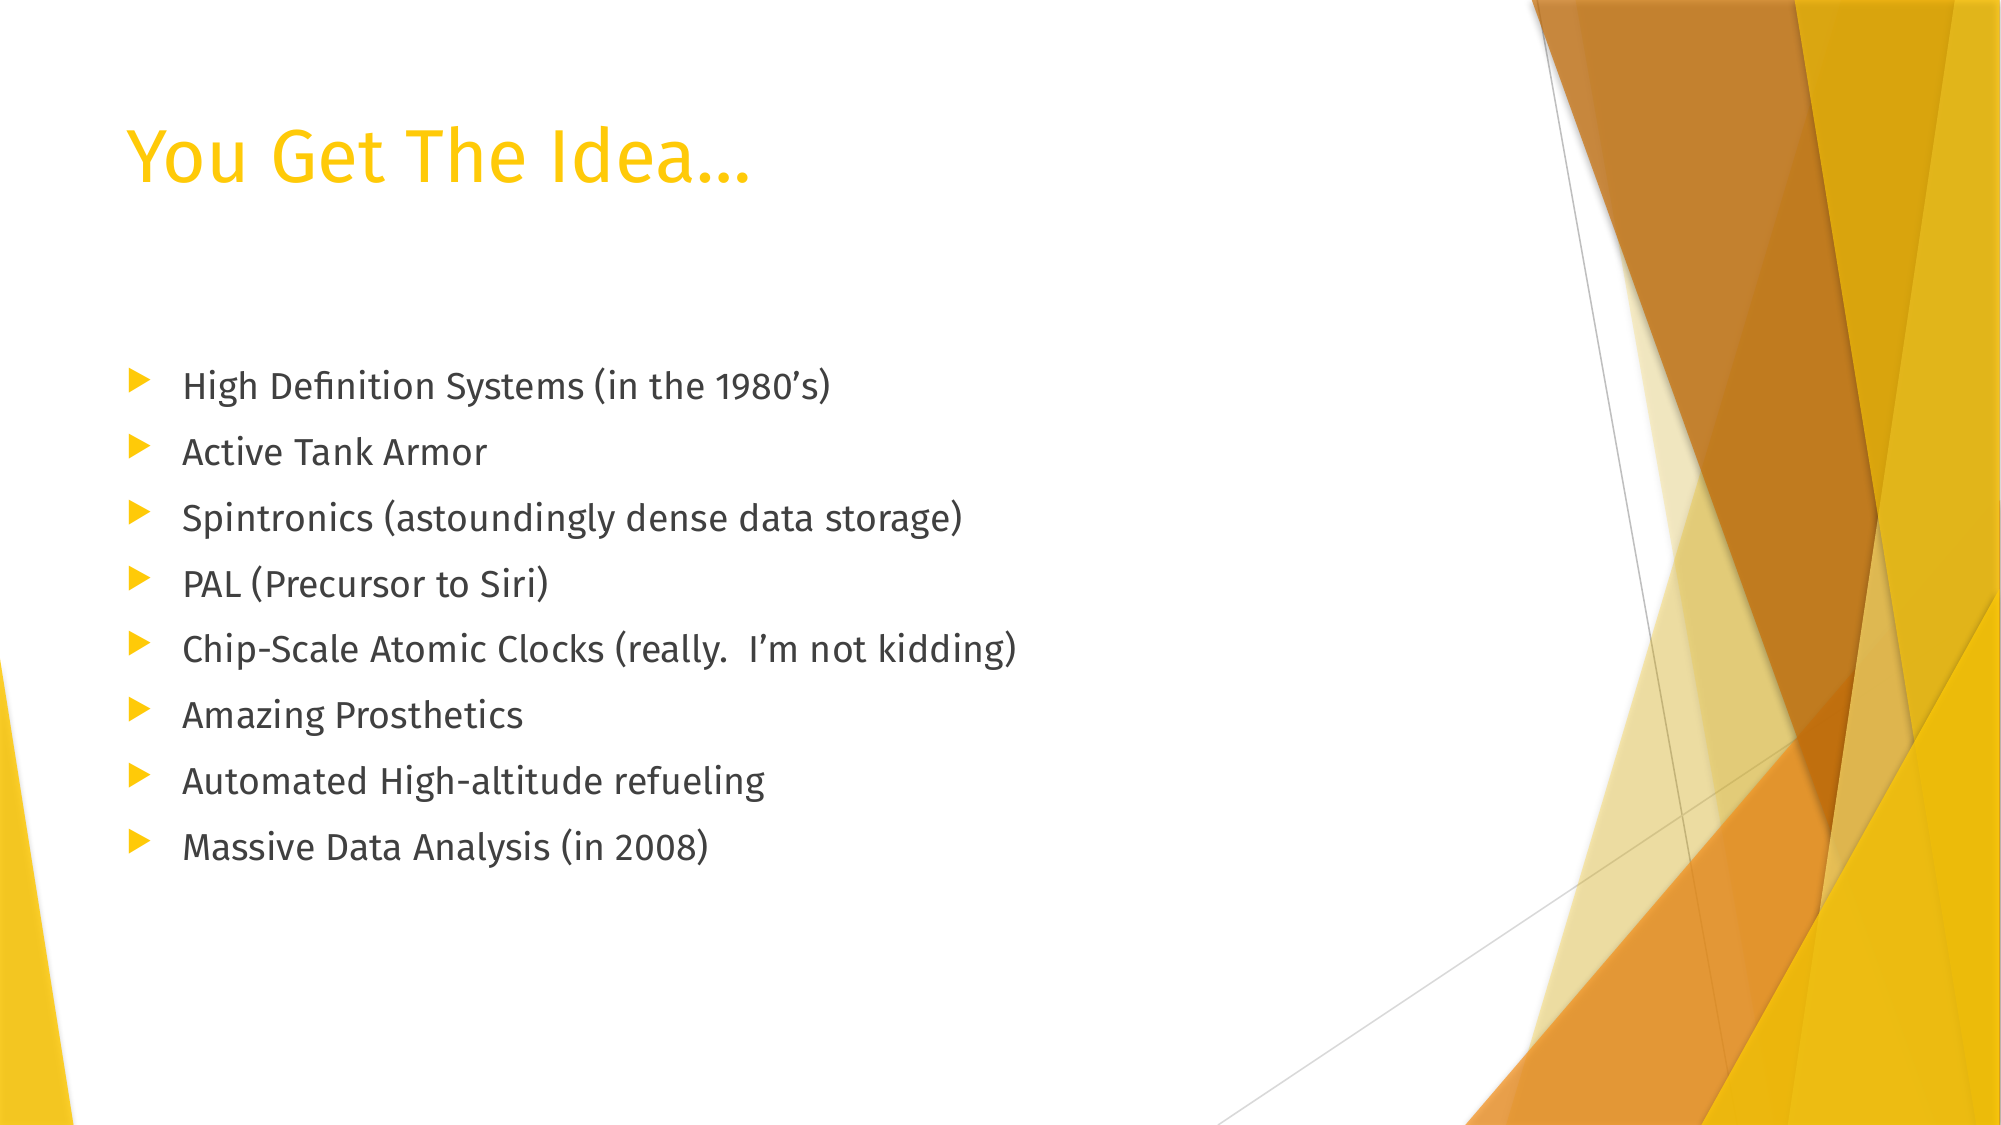

# You Get The Idea…
High Definition Systems (in the 1980’s)
Active Tank Armor
Spintronics (astoundingly dense data storage)
PAL (Precursor to Siri)
Chip-Scale Atomic Clocks (really.  I’m not kidding)
Amazing Prosthetics
Automated High-altitude refueling
Massive Data Analysis (in 2008)